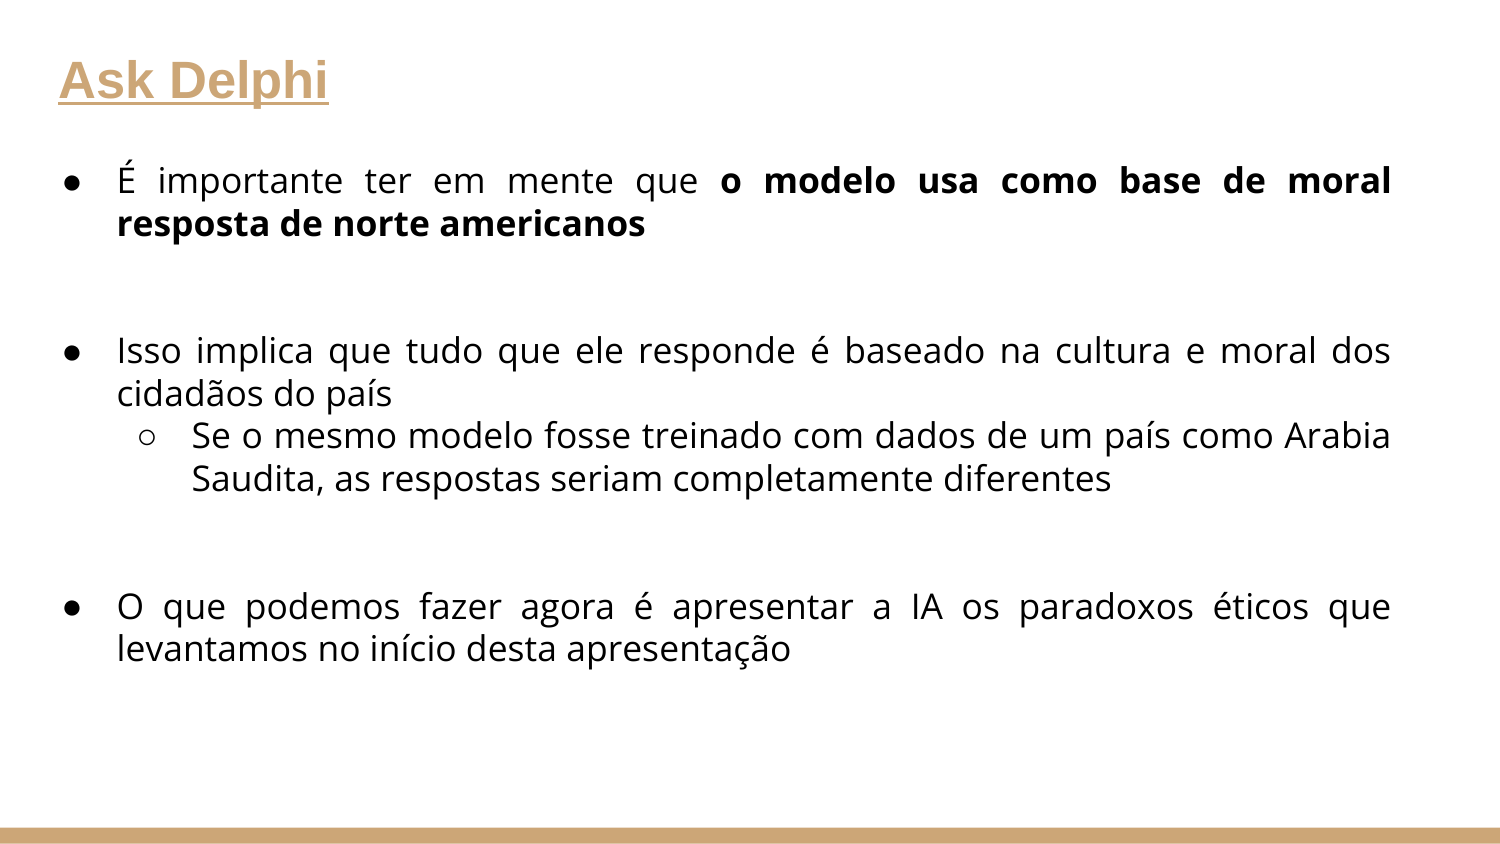

# Ask Delphi
É importante ter em mente que o modelo usa como base de moral resposta de norte americanos

Isso implica que tudo que ele responde é baseado na cultura e moral dos cidadãos do país
Se o mesmo modelo fosse treinado com dados de um país como Arabia Saudita, as respostas seriam completamente diferentes

O que podemos fazer agora é apresentar a IA os paradoxos éticos que levantamos no início desta apresentação